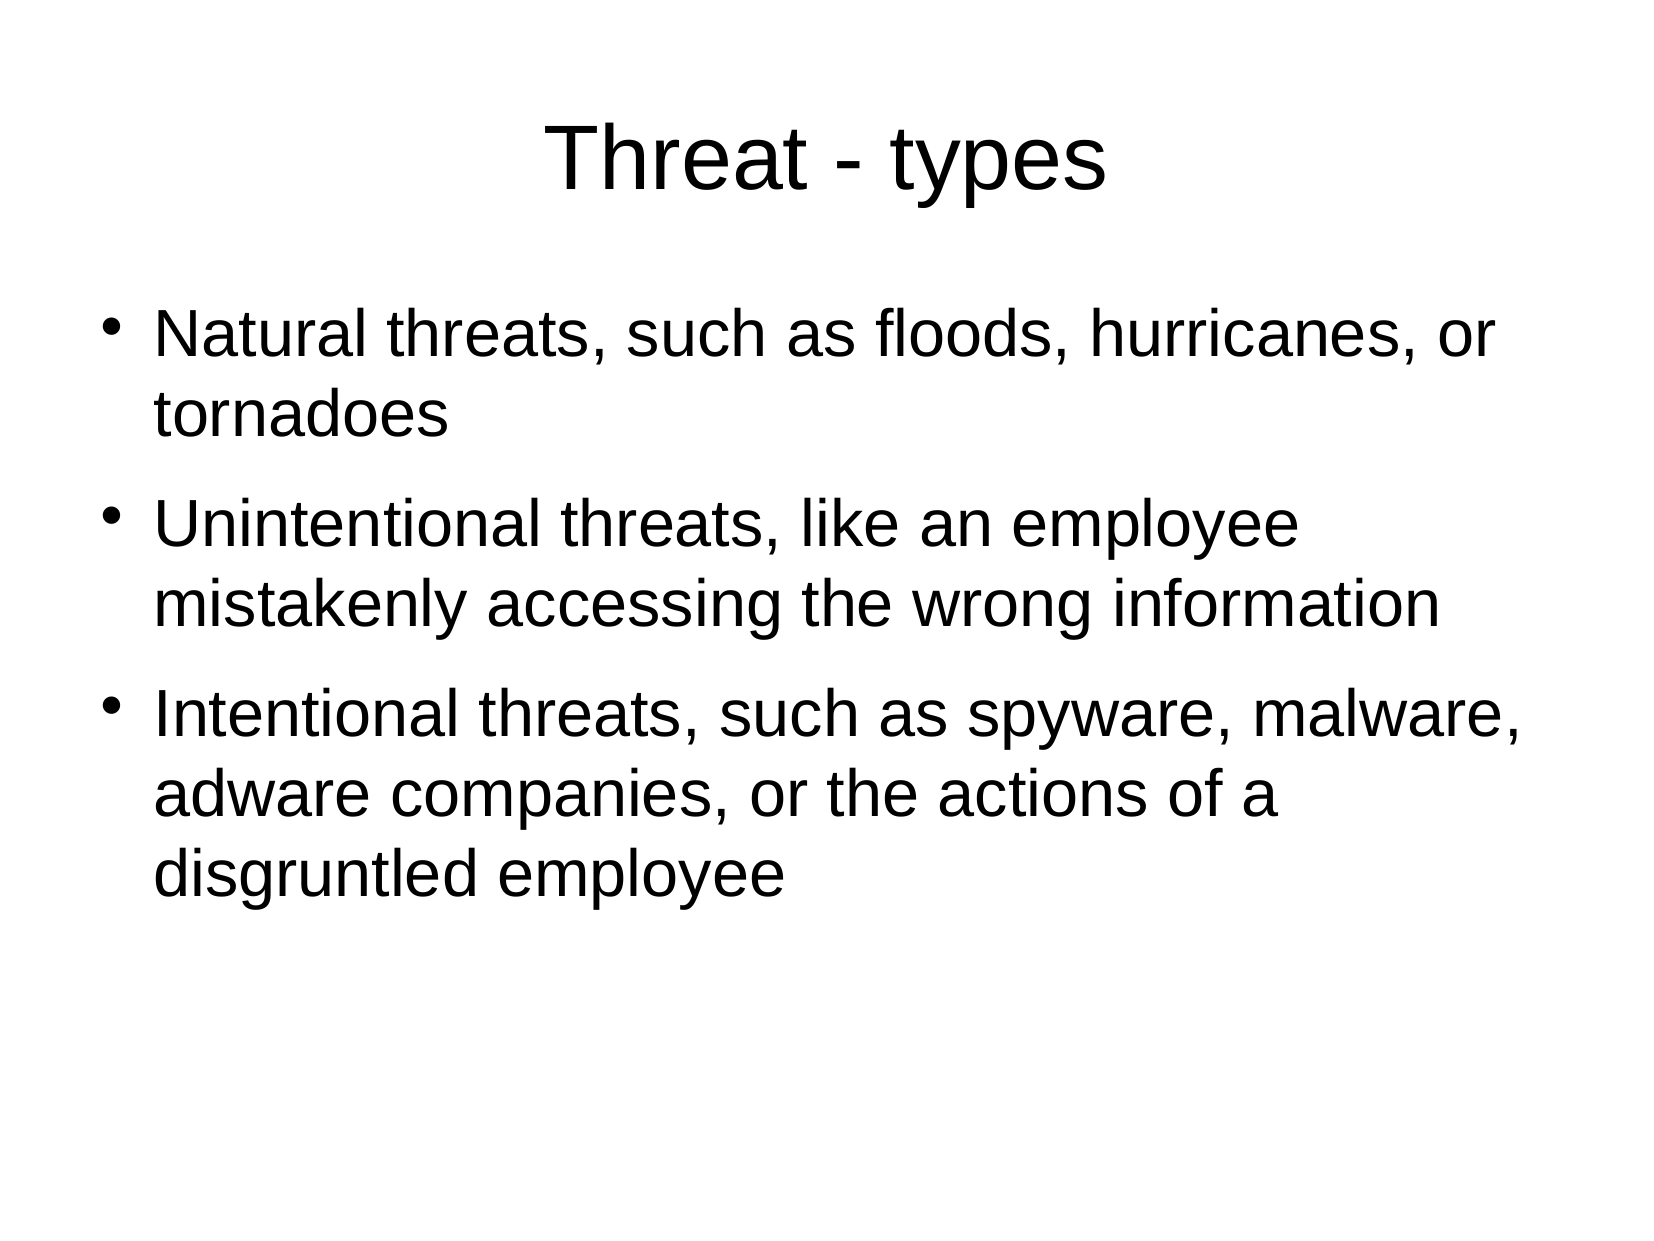

Threat - types
Natural threats, such as floods, hurricanes, or tornadoes
Unintentional threats, like an employee mistakenly accessing the wrong information
Intentional threats, such as spyware, malware, adware companies, or the actions of a disgruntled employee